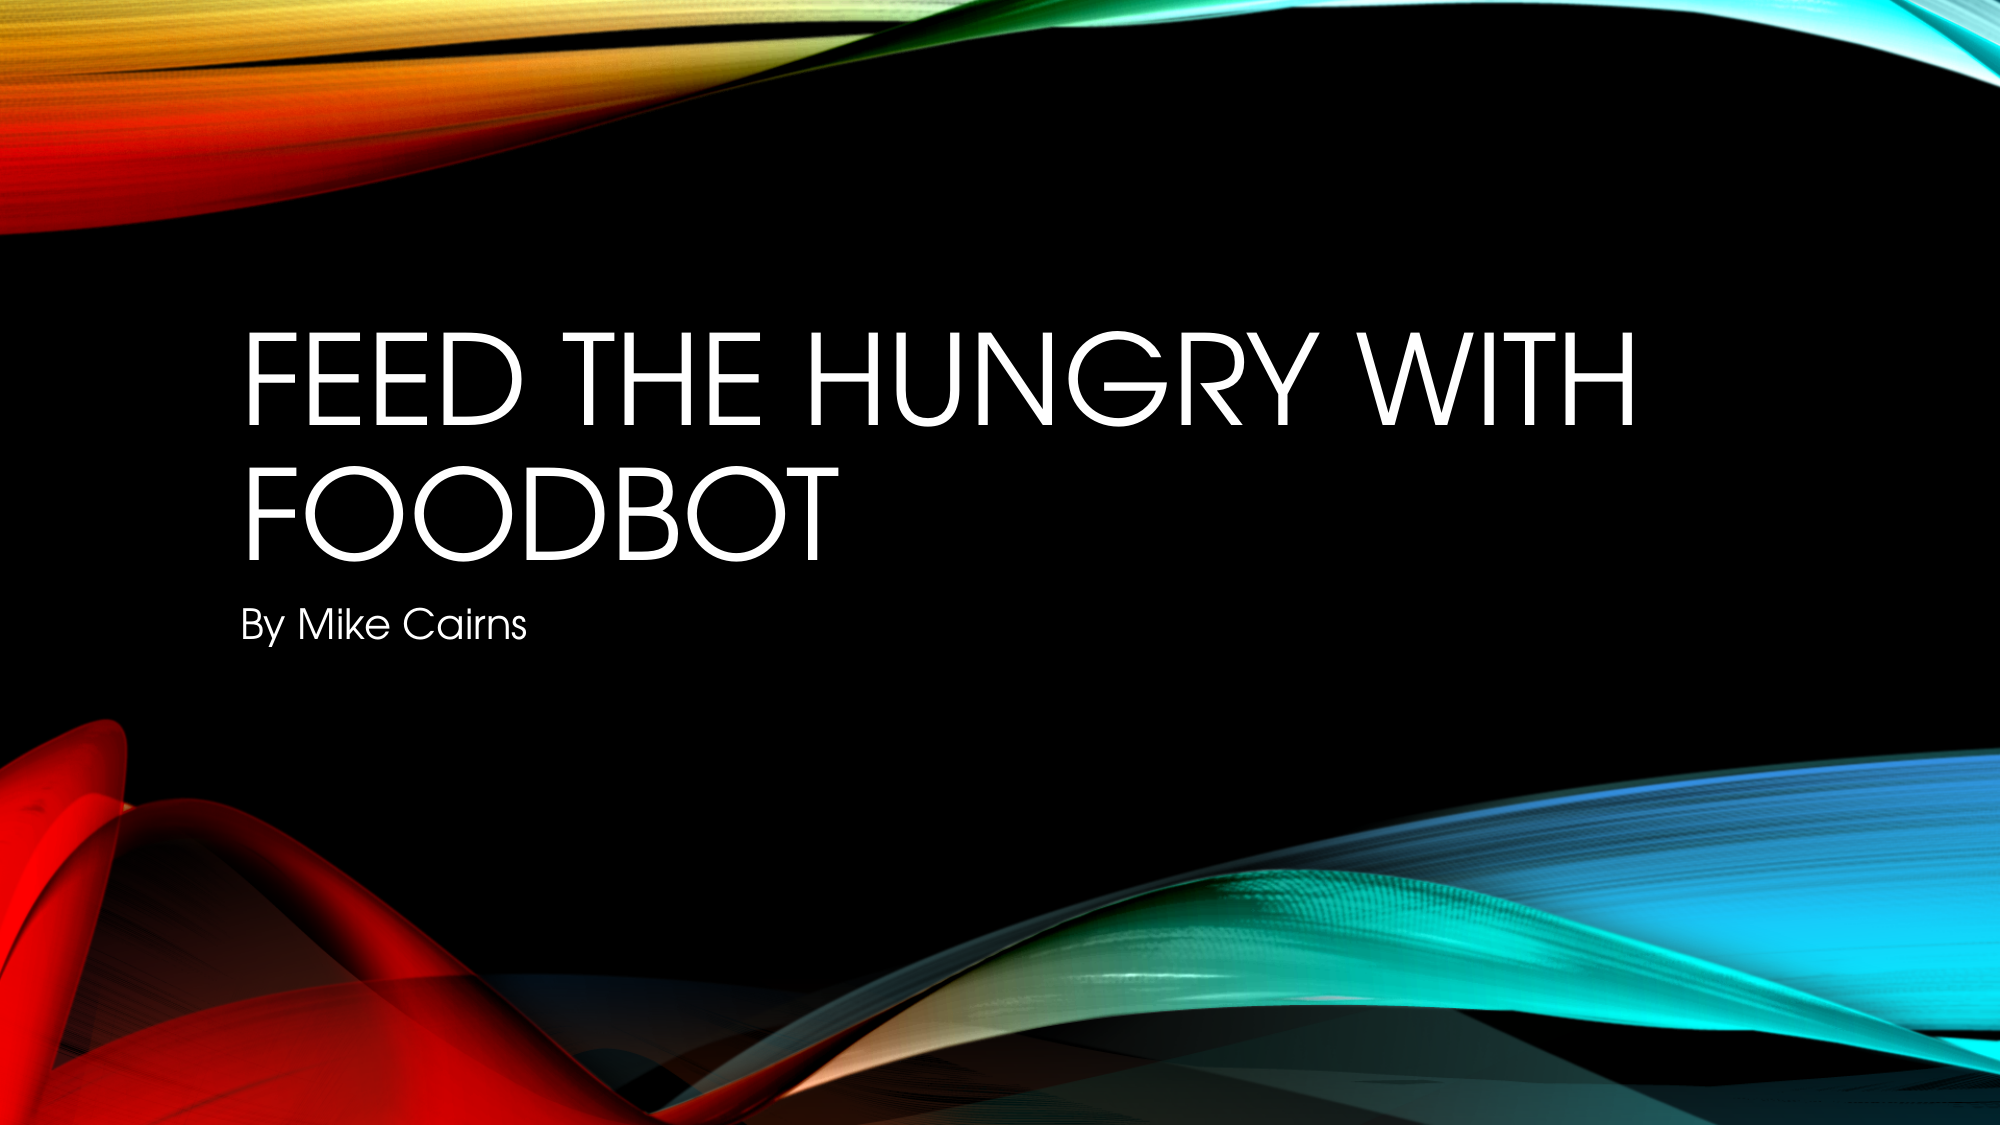

# Feed the Hungry with foodbot
By Mike Cairns